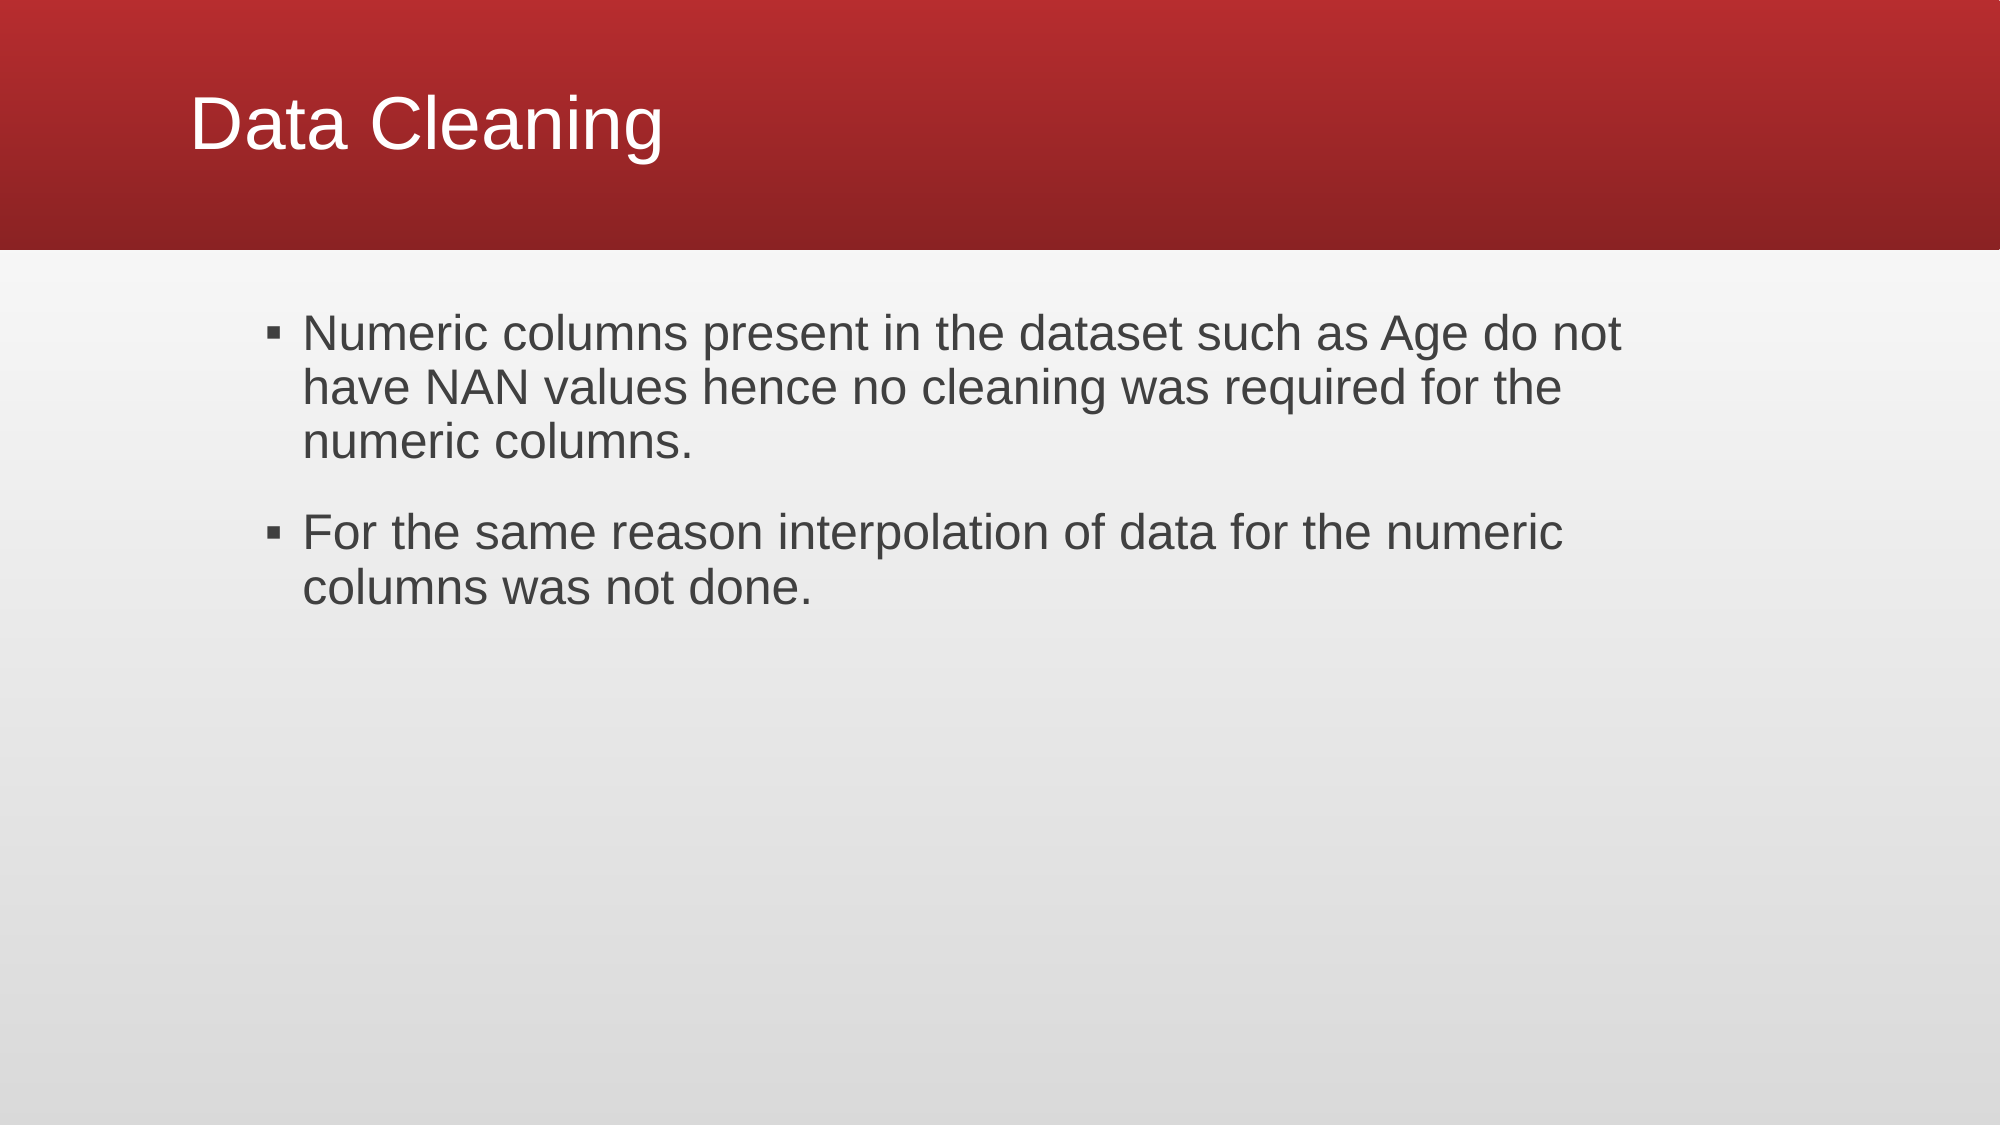

# Data Cleaning
Numeric columns present in the dataset such as Age do not have NAN values hence no cleaning was required for the numeric columns.
For the same reason interpolation of data for the numeric columns was not done.